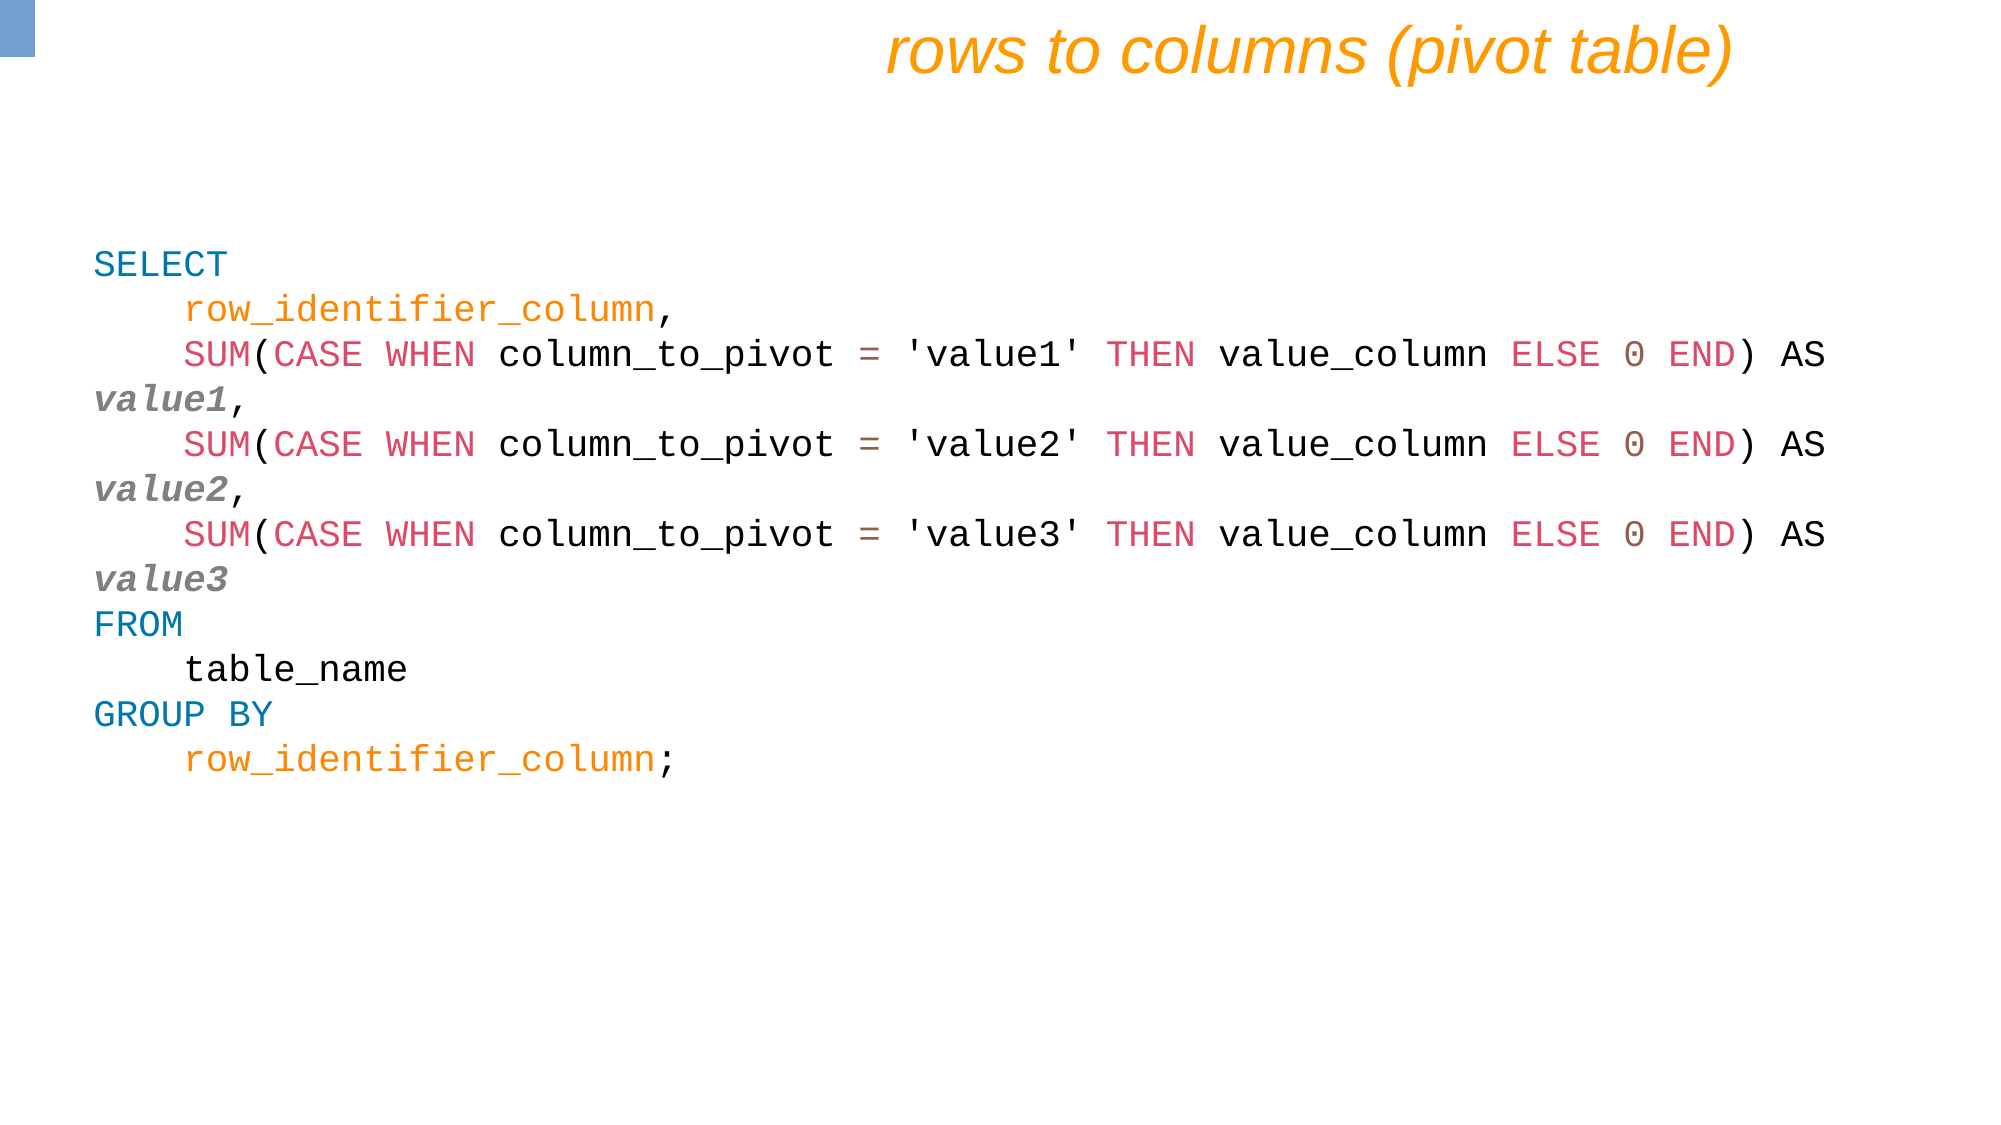

rows to columns (pivot table)
SELECT
    row_identifier_column,
    SUM(CASE WHEN column_to_pivot = 'value1' THEN value_column ELSE 0 END) AS value1,
    SUM(CASE WHEN column_to_pivot = 'value2' THEN value_column ELSE 0 END) AS value2,
    SUM(CASE WHEN column_to_pivot = 'value3' THEN value_column ELSE 0 END) AS value3
FROM
    table_name
GROUP BY
    row_identifier_column;